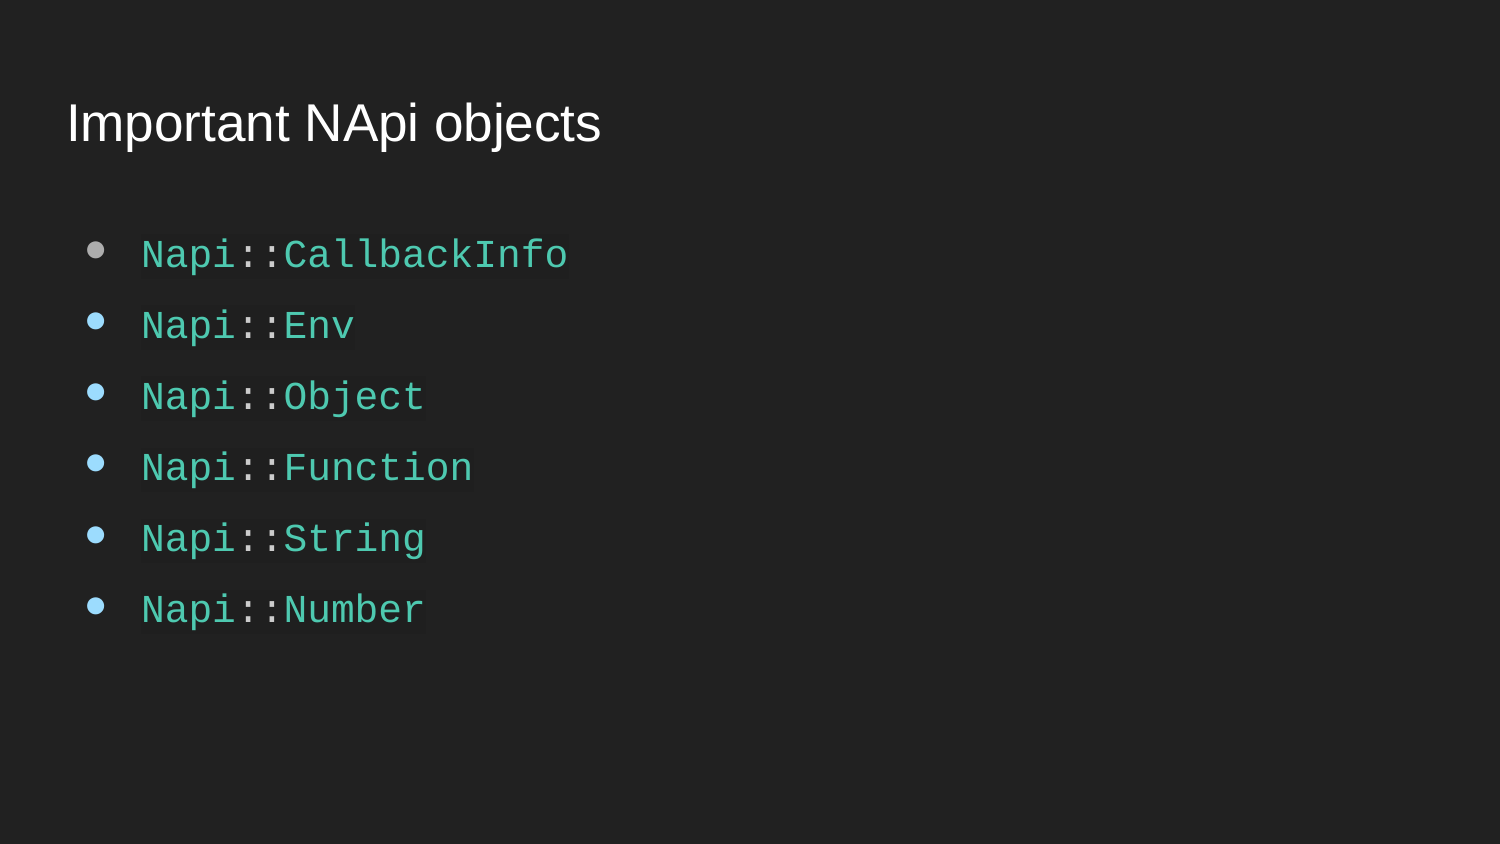

# Important NApi objects
Napi::CallbackInfo
Napi::Env
Napi::Object
Napi::Function
Napi::String
Napi::Number